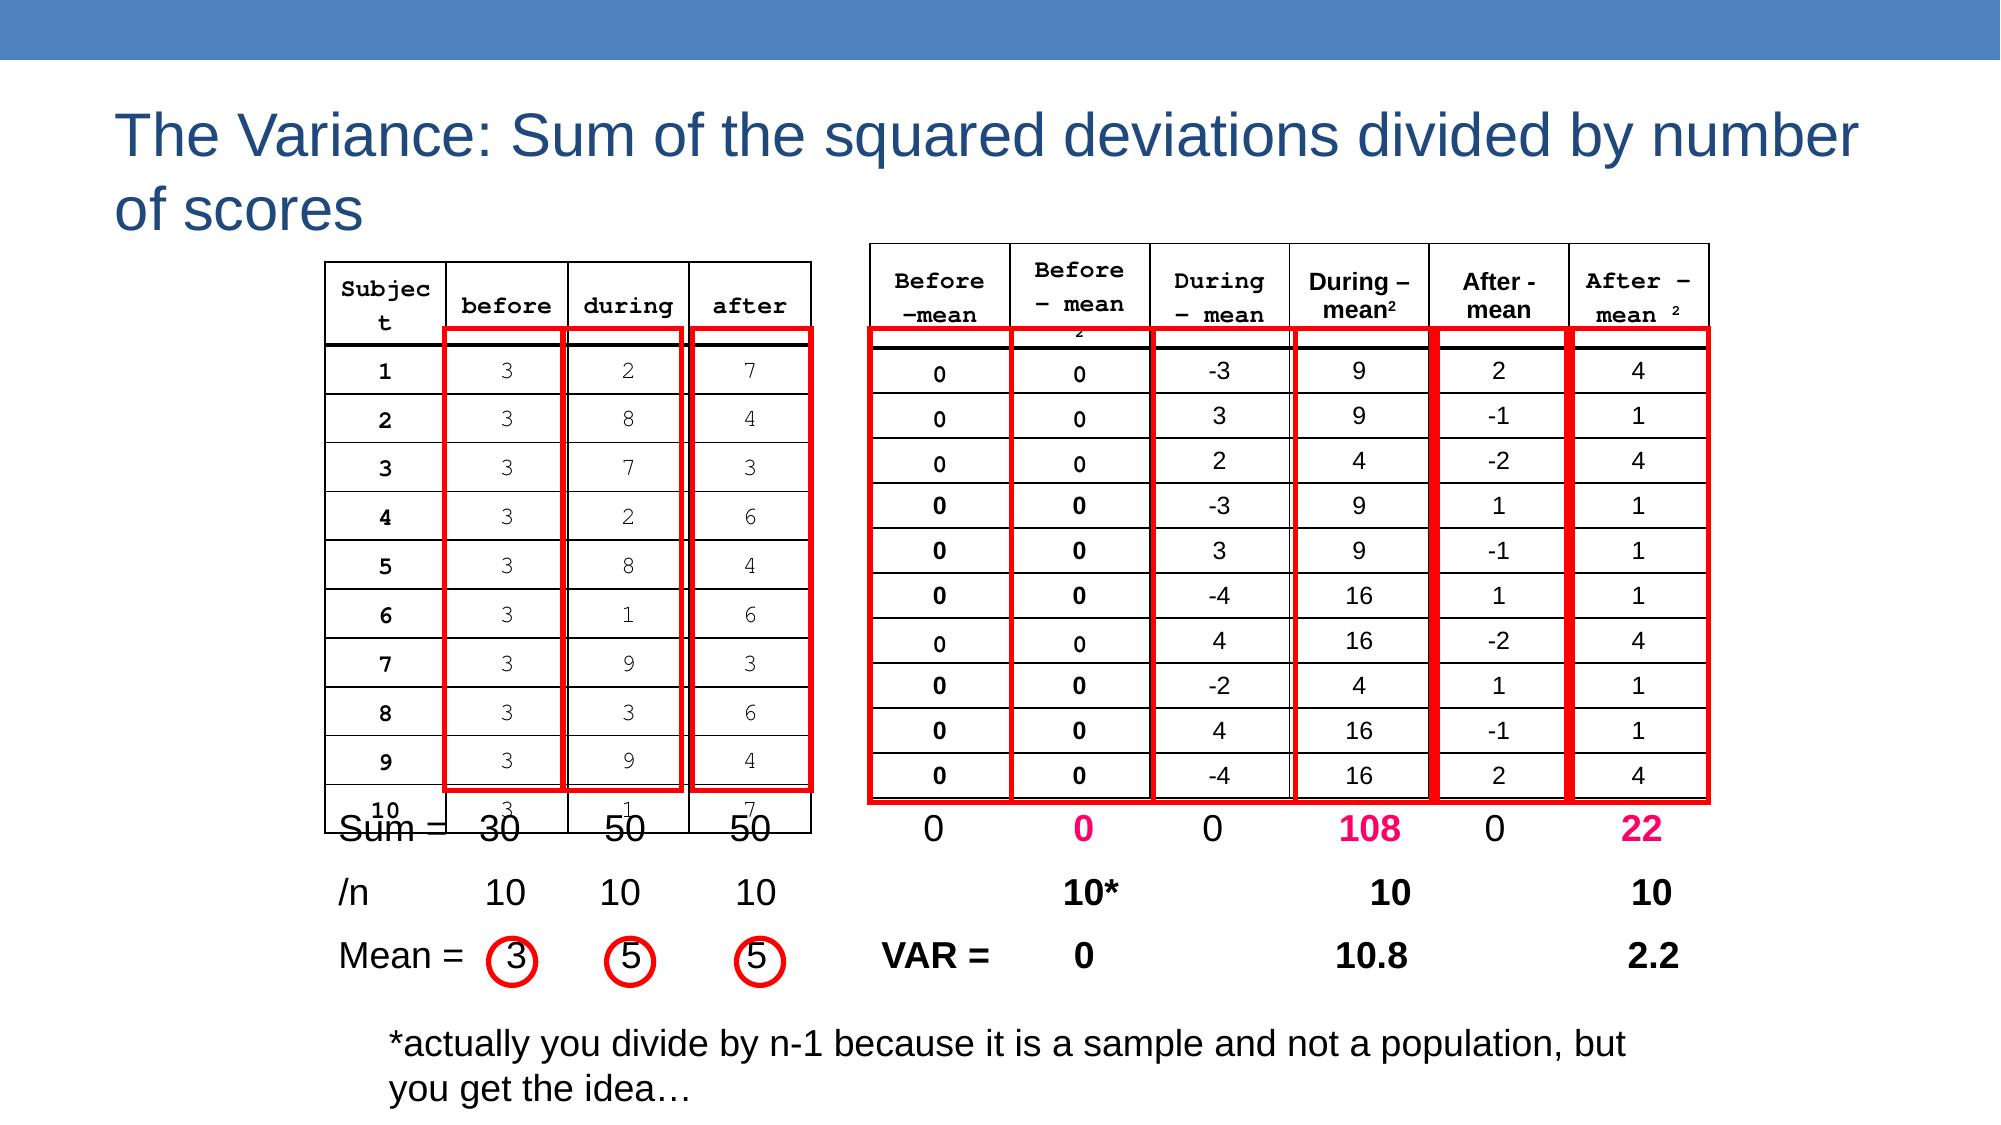

# The Variance: Sum of the squared deviations divided by number of scores
| Before -mean | Before – mean 2 | During - mean | During – mean2 | After - mean | After – mean 2 |
| --- | --- | --- | --- | --- | --- |
| 0 | 0 | -3 | 9 | 2 | 4 |
| 0 | 0 | 3 | 9 | -1 | 1 |
| 0 | 0 | 2 | 4 | -2 | 4 |
| 0 | 0 | -3 | 9 | 1 | 1 |
| 0 | 0 | 3 | 9 | -1 | 1 |
| 0 | 0 | -4 | 16 | 1 | 1 |
| 0 | 0 | 4 | 16 | -2 | 4 |
| 0 | 0 | -2 | 4 | 1 | 1 |
| 0 | 0 | 4 | 16 | -1 | 1 |
| 0 | 0 | -4 | 16 | 2 | 4 |
| Subject | before | during | after |
| --- | --- | --- | --- |
| 1 | 3 | 2 | 7 |
| 2 | 3 | 8 | 4 |
| 3 | 3 | 7 | 3 |
| 4 | 3 | 2 | 6 |
| 5 | 3 | 8 | 4 |
| 6 | 3 | 1 | 6 |
| 7 | 3 | 9 | 3 |
| 8 | 3 | 3 | 6 |
| 9 | 3 | 9 | 4 |
| 10 | 3 | 1 | 7 |

Sum =   30        50        50
/n           10       10         10
Mean =    3         5          5
    0	    0	  0           108        0           22
	   10*                        10                     10
VAR =        0                       10.8                     2.2

*actually you divide by n-1 because it is a sample and not a population, but you get the idea…